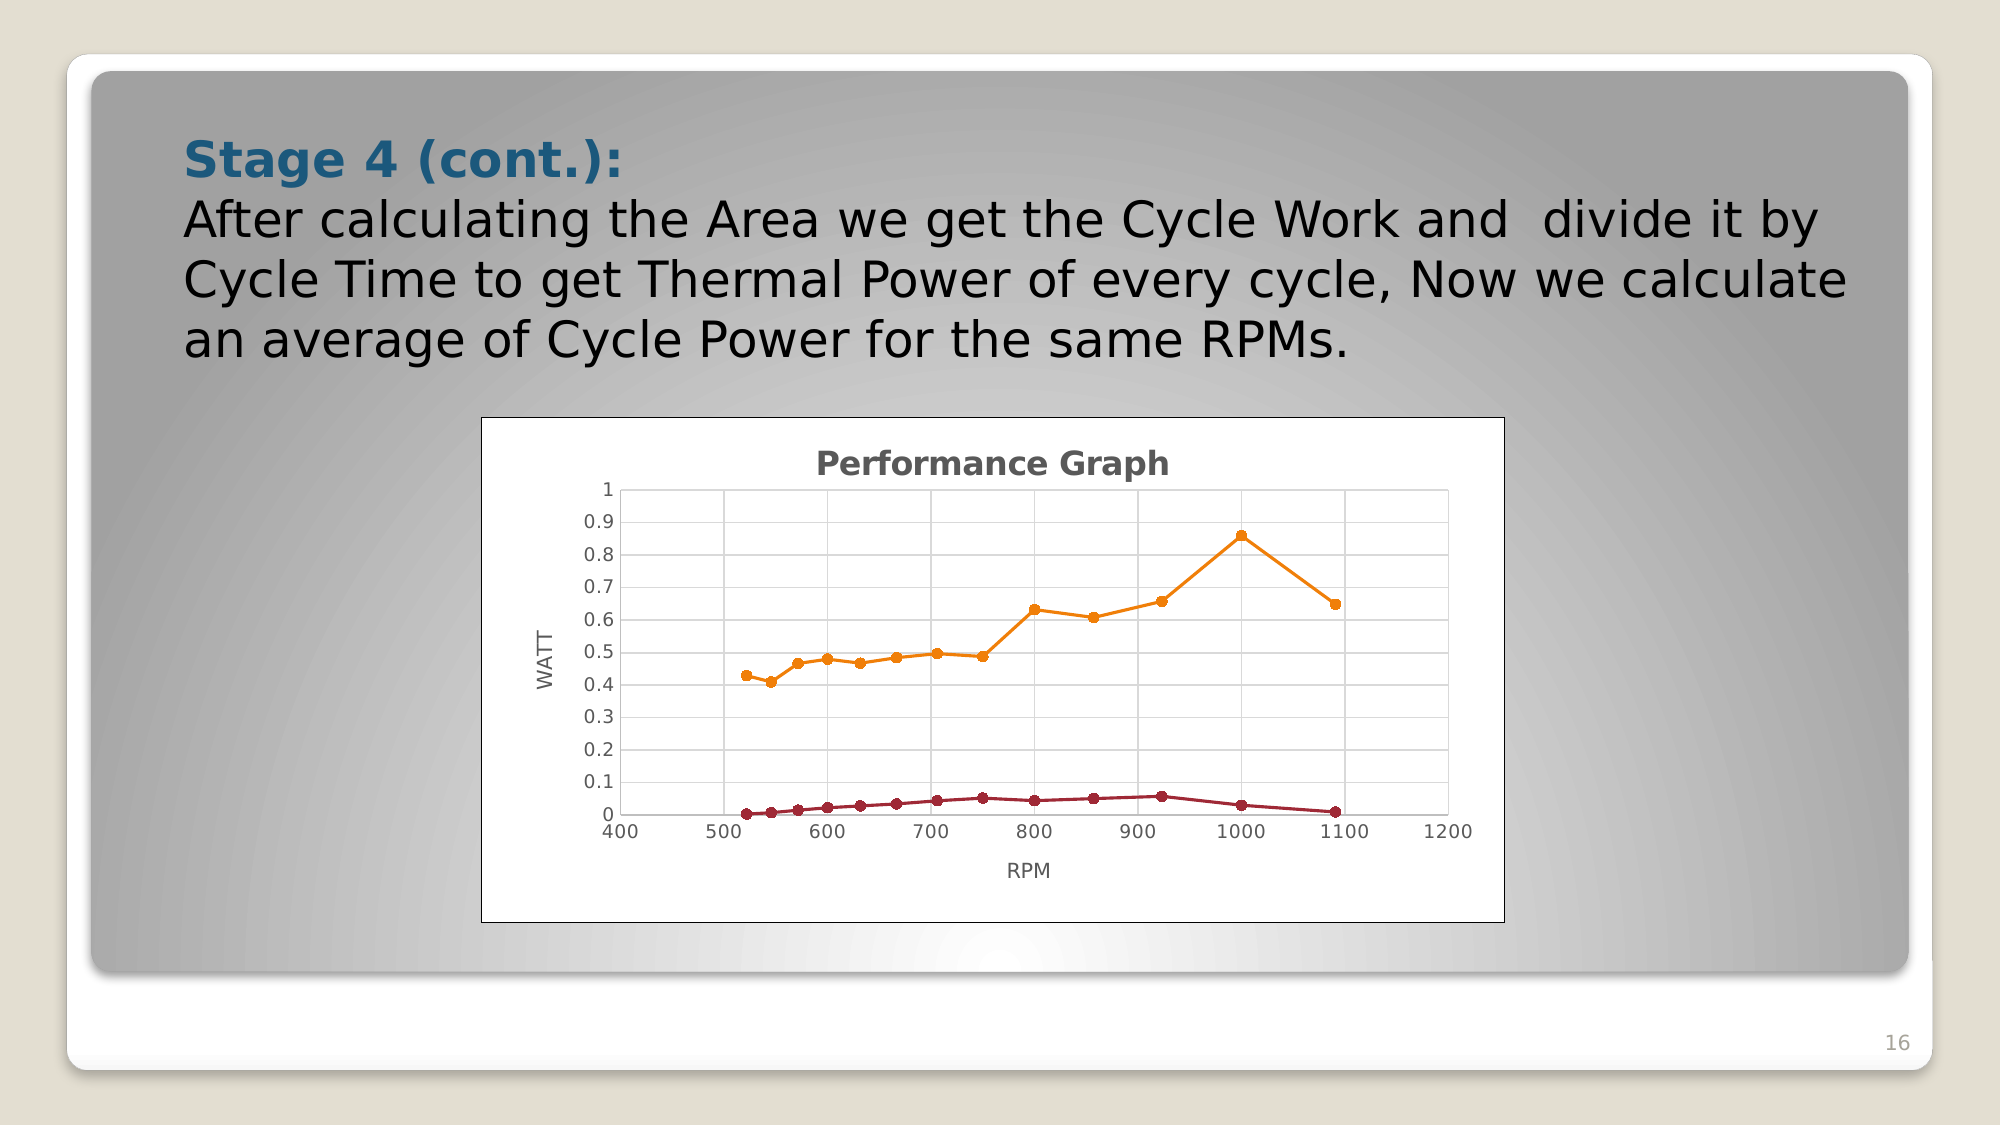

Stage 4 (cont.):
After calculating the Area we get the Cycle Work and  divide it by Cycle Time to get Thermal Power of every cycle, Now we calculate an average of Cycle Power for the same RPMs.

### Chart: Performance Graph

| Category |  |  |
|---|---|---|
16